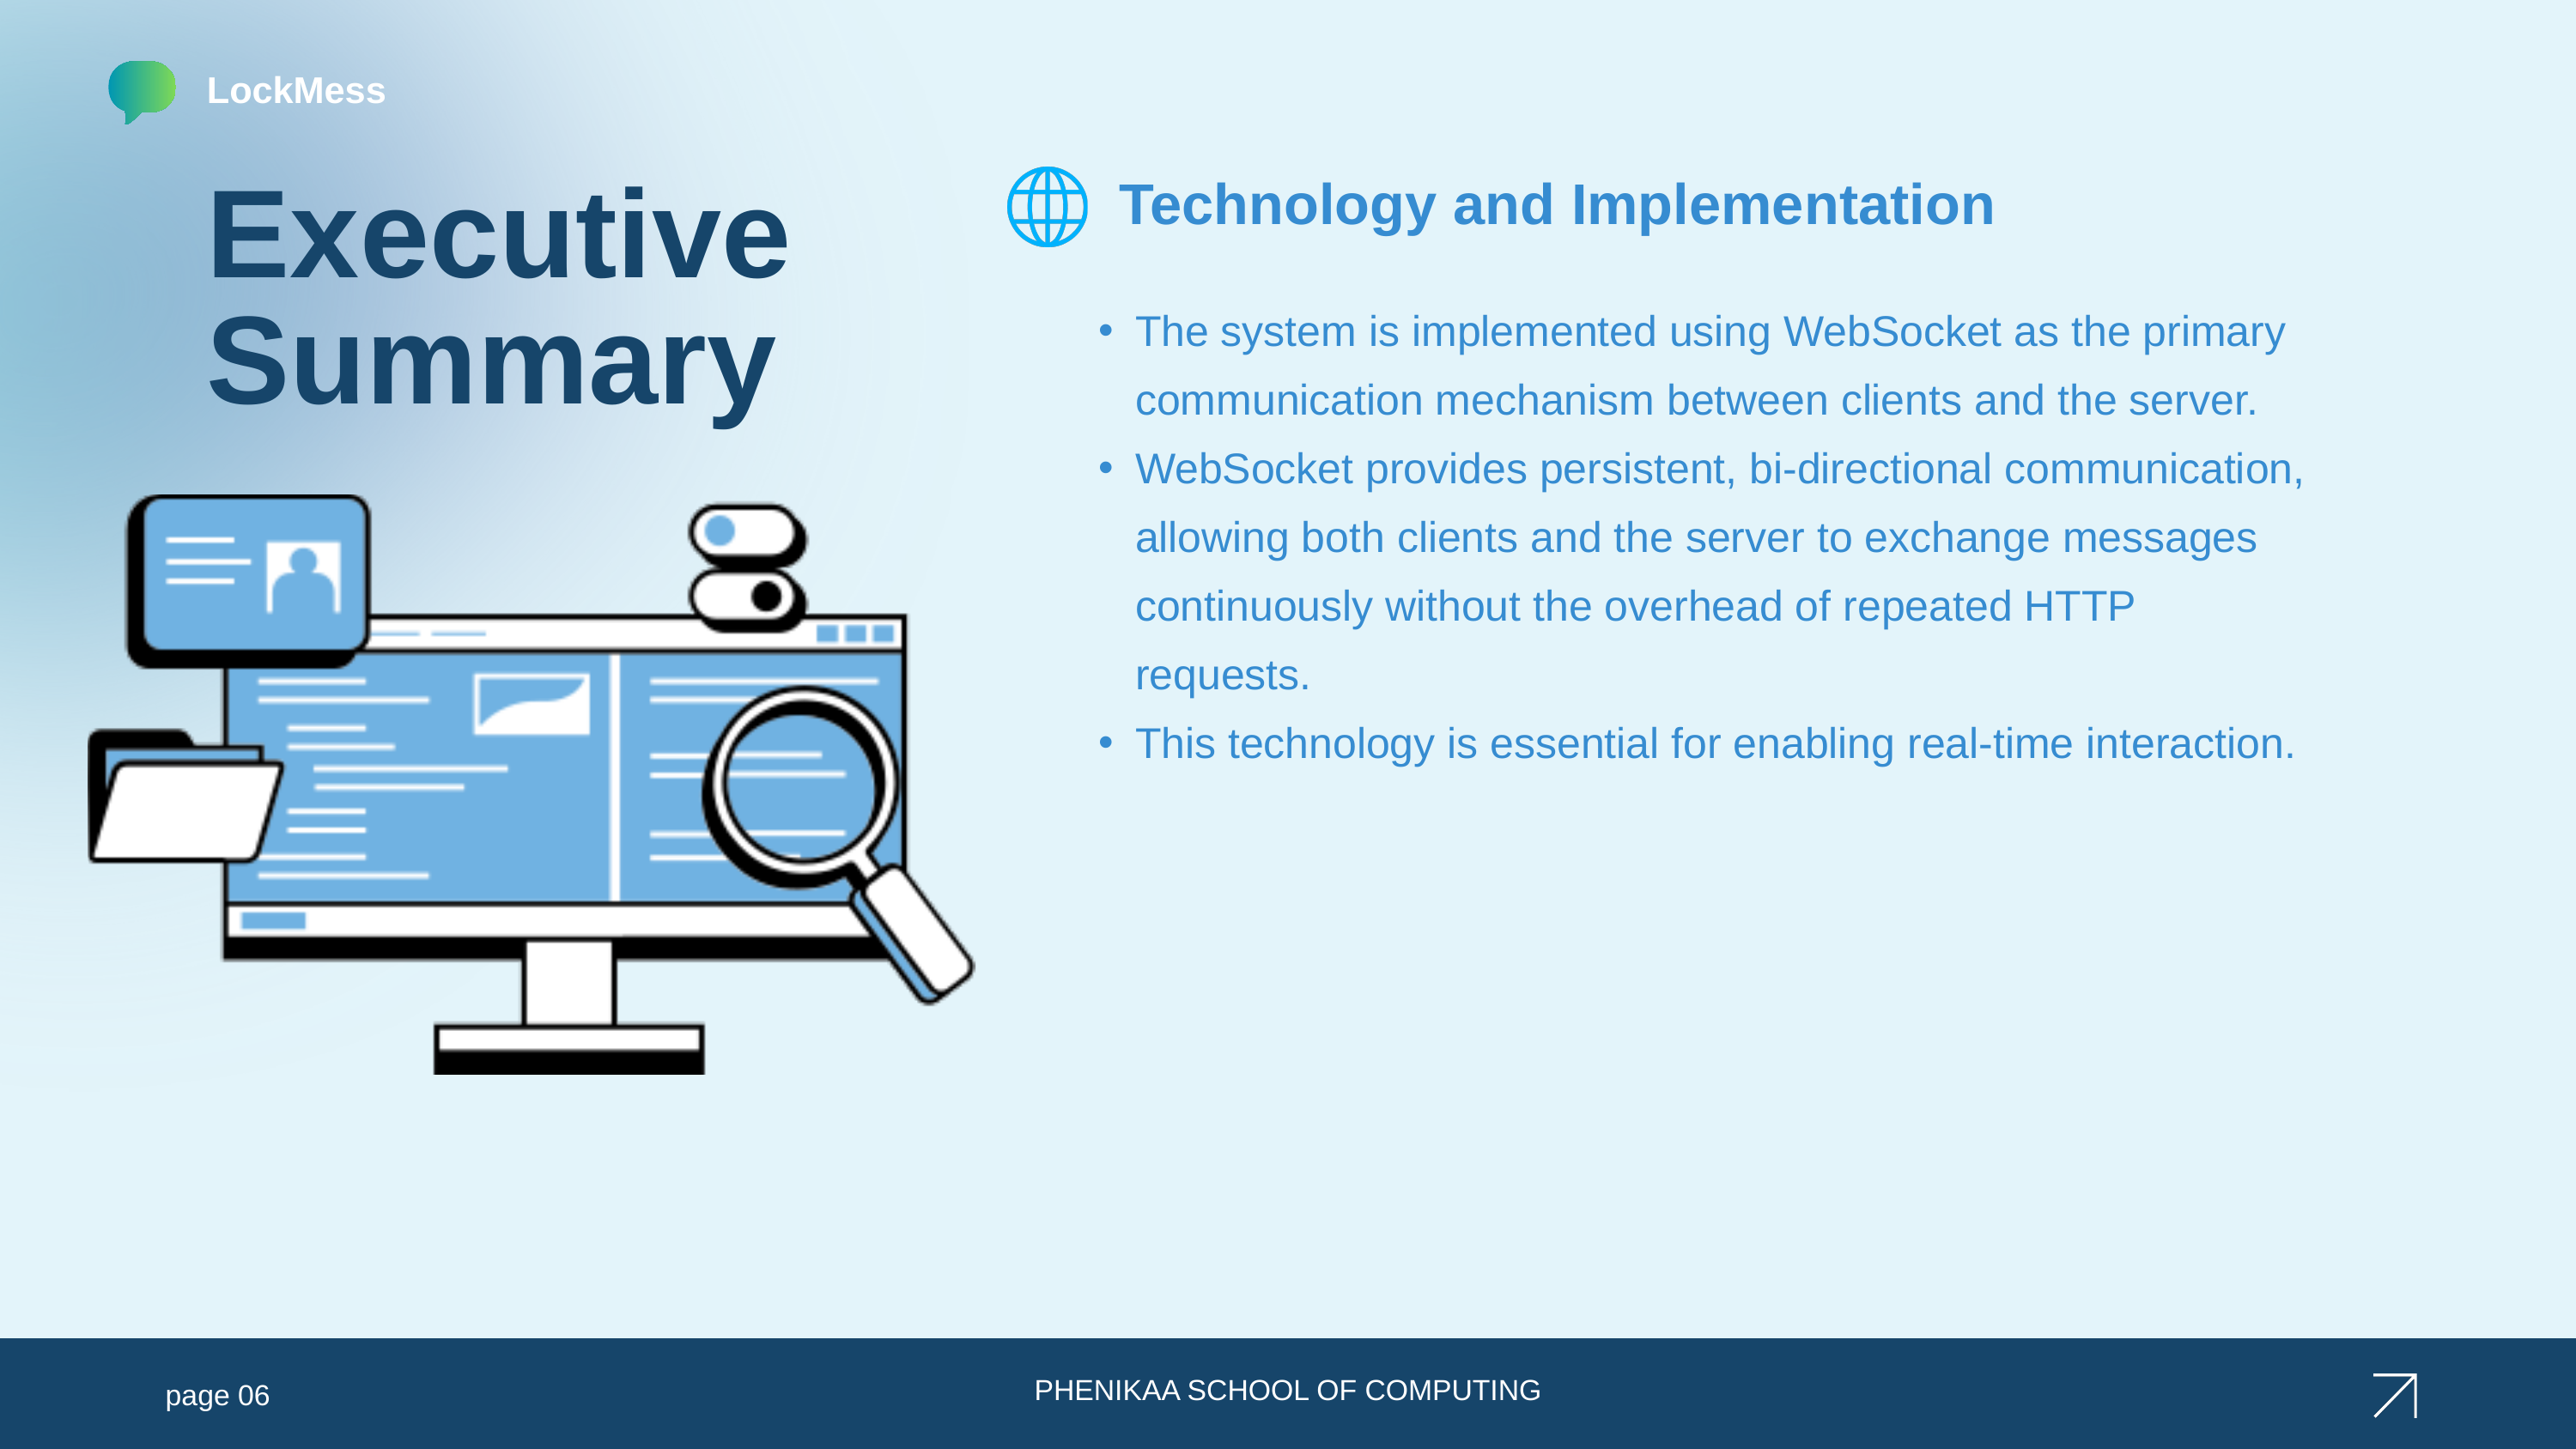

LockMess

Executive Summary
Technology and Implementation
The system is implemented using WebSocket as the primary communication mechanism between clients and the server.
WebSocket provides persistent, bi-directional communication, allowing both clients and the server to exchange messages continuously without the overhead of repeated HTTP requests.
This technology is essential for enabling real-time interaction.

PHENIKAA SCHOOL OF COMPUTING
page 06